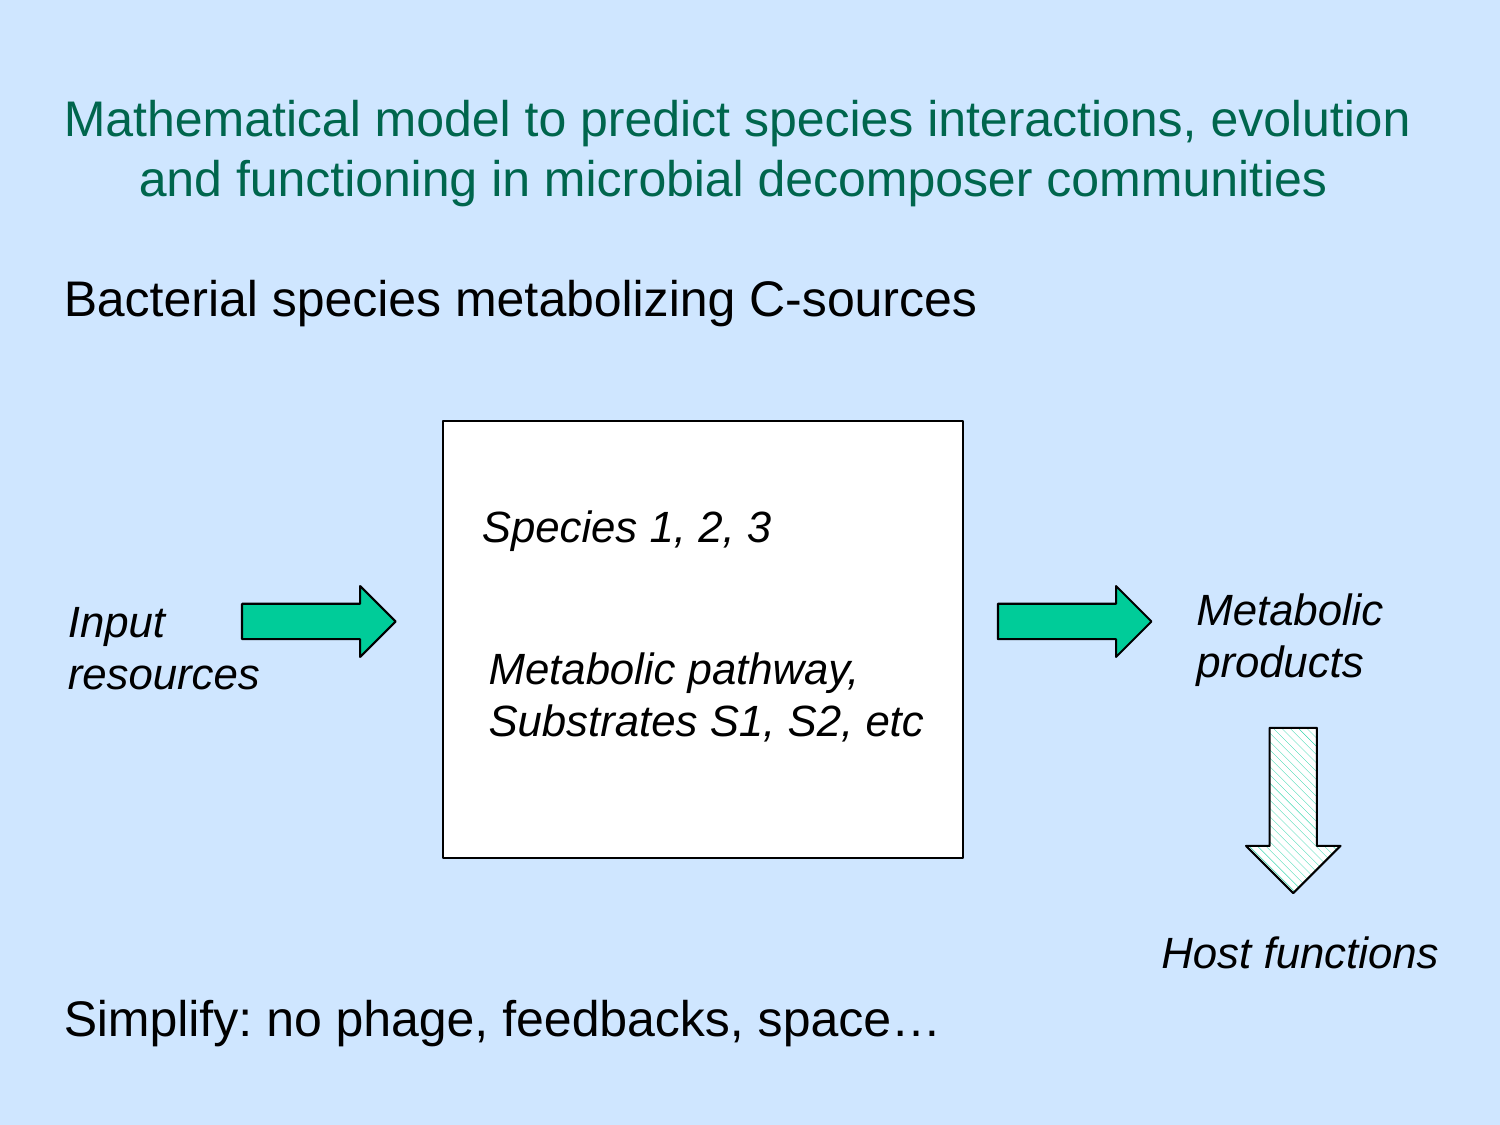

Mathematical model to predict species interactions, evolution and functioning in microbial decomposer communities

Bacterial species metabolizing C-sources

Simplify: no phage, feedbacks, space…

Species 1, 2, 3
Metabolic
products
Input resources

Metabolic pathway,
Substrates S1, S2, etc

Host functions